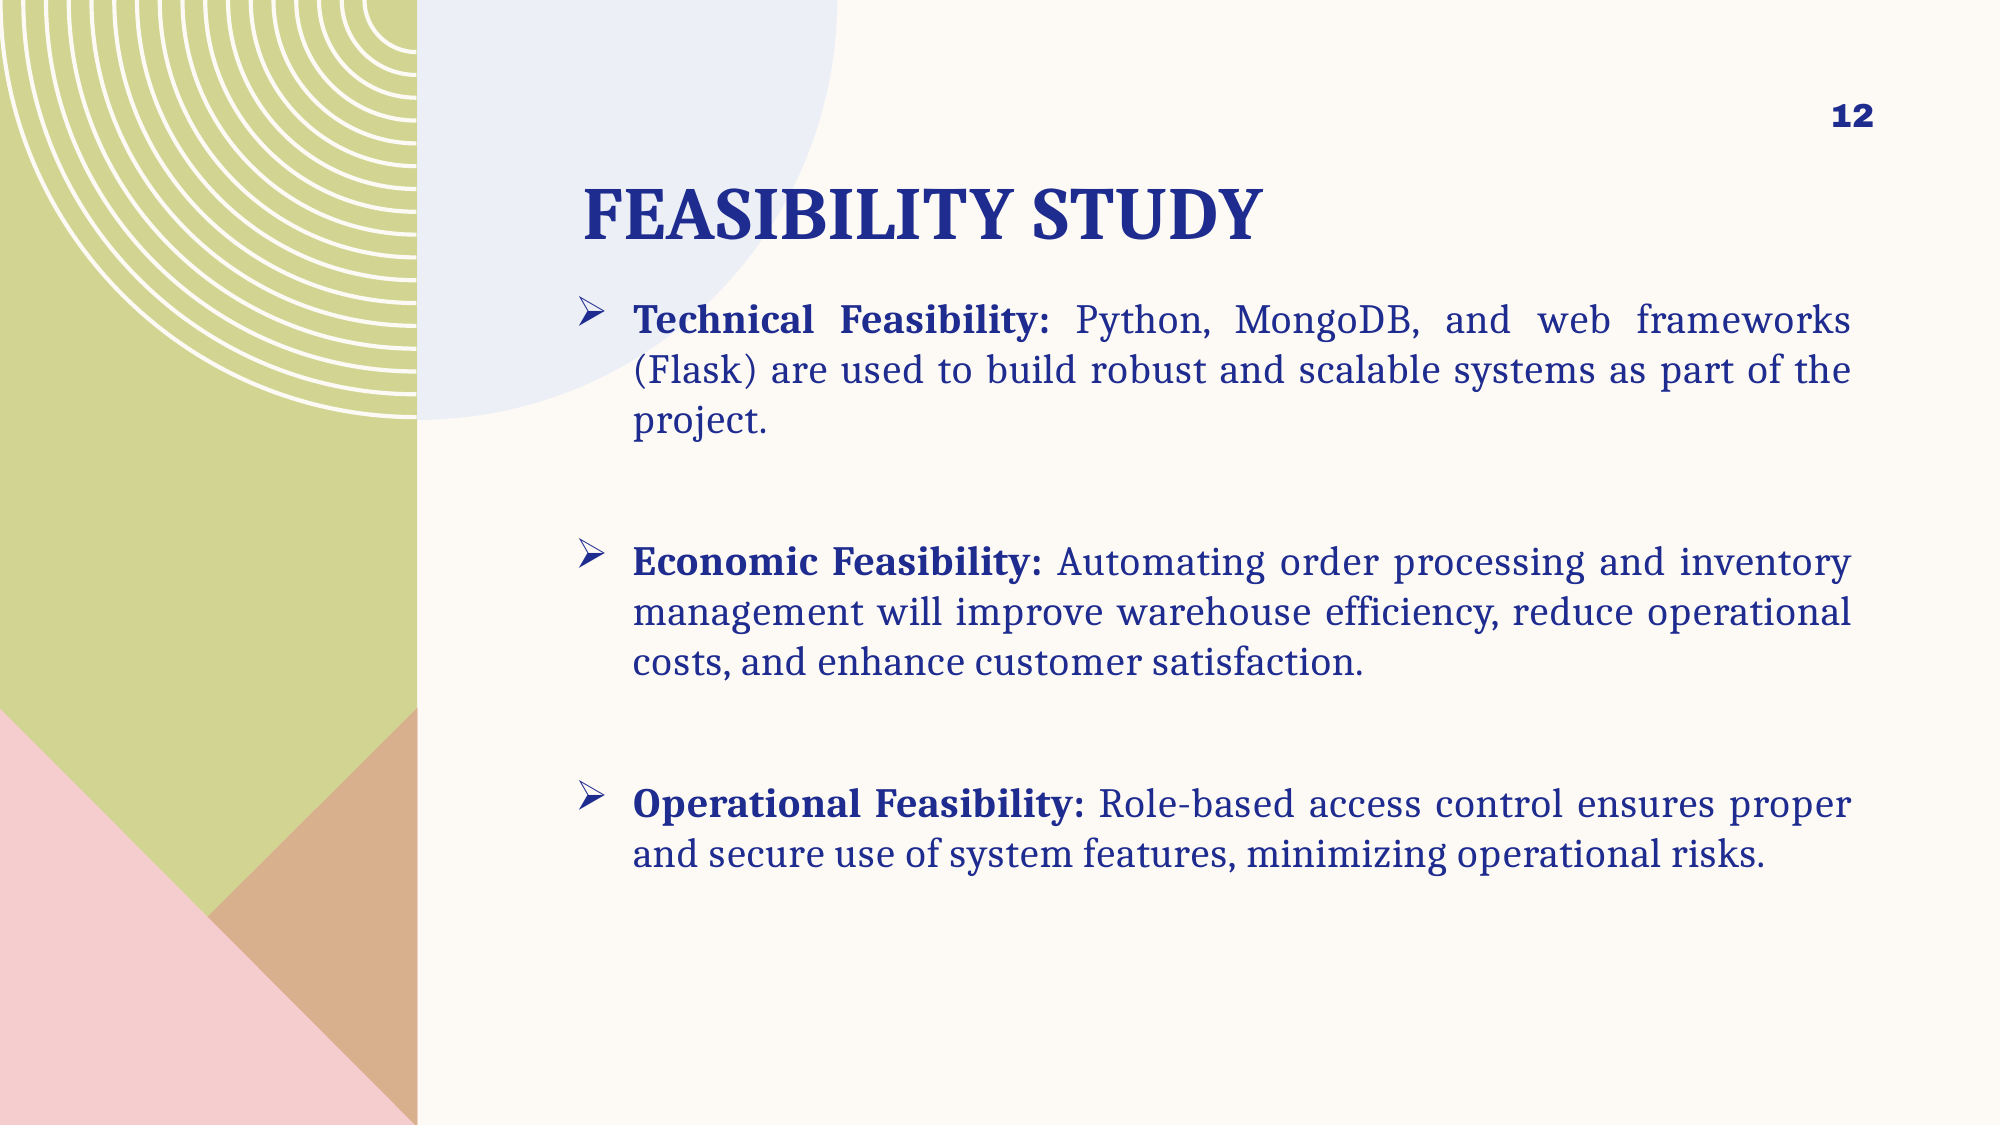

12
# Feasibility Study
Technical Feasibility: Python, MongoDB, and web frameworks (Flask) are used to build robust and scalable systems as part of the project.

Economic Feasibility: Automating order processing and inventory management will improve warehouse efficiency, reduce operational costs, and enhance customer satisfaction.

Operational Feasibility: Role-based access control ensures proper and secure use of system features, minimizing operational risks.